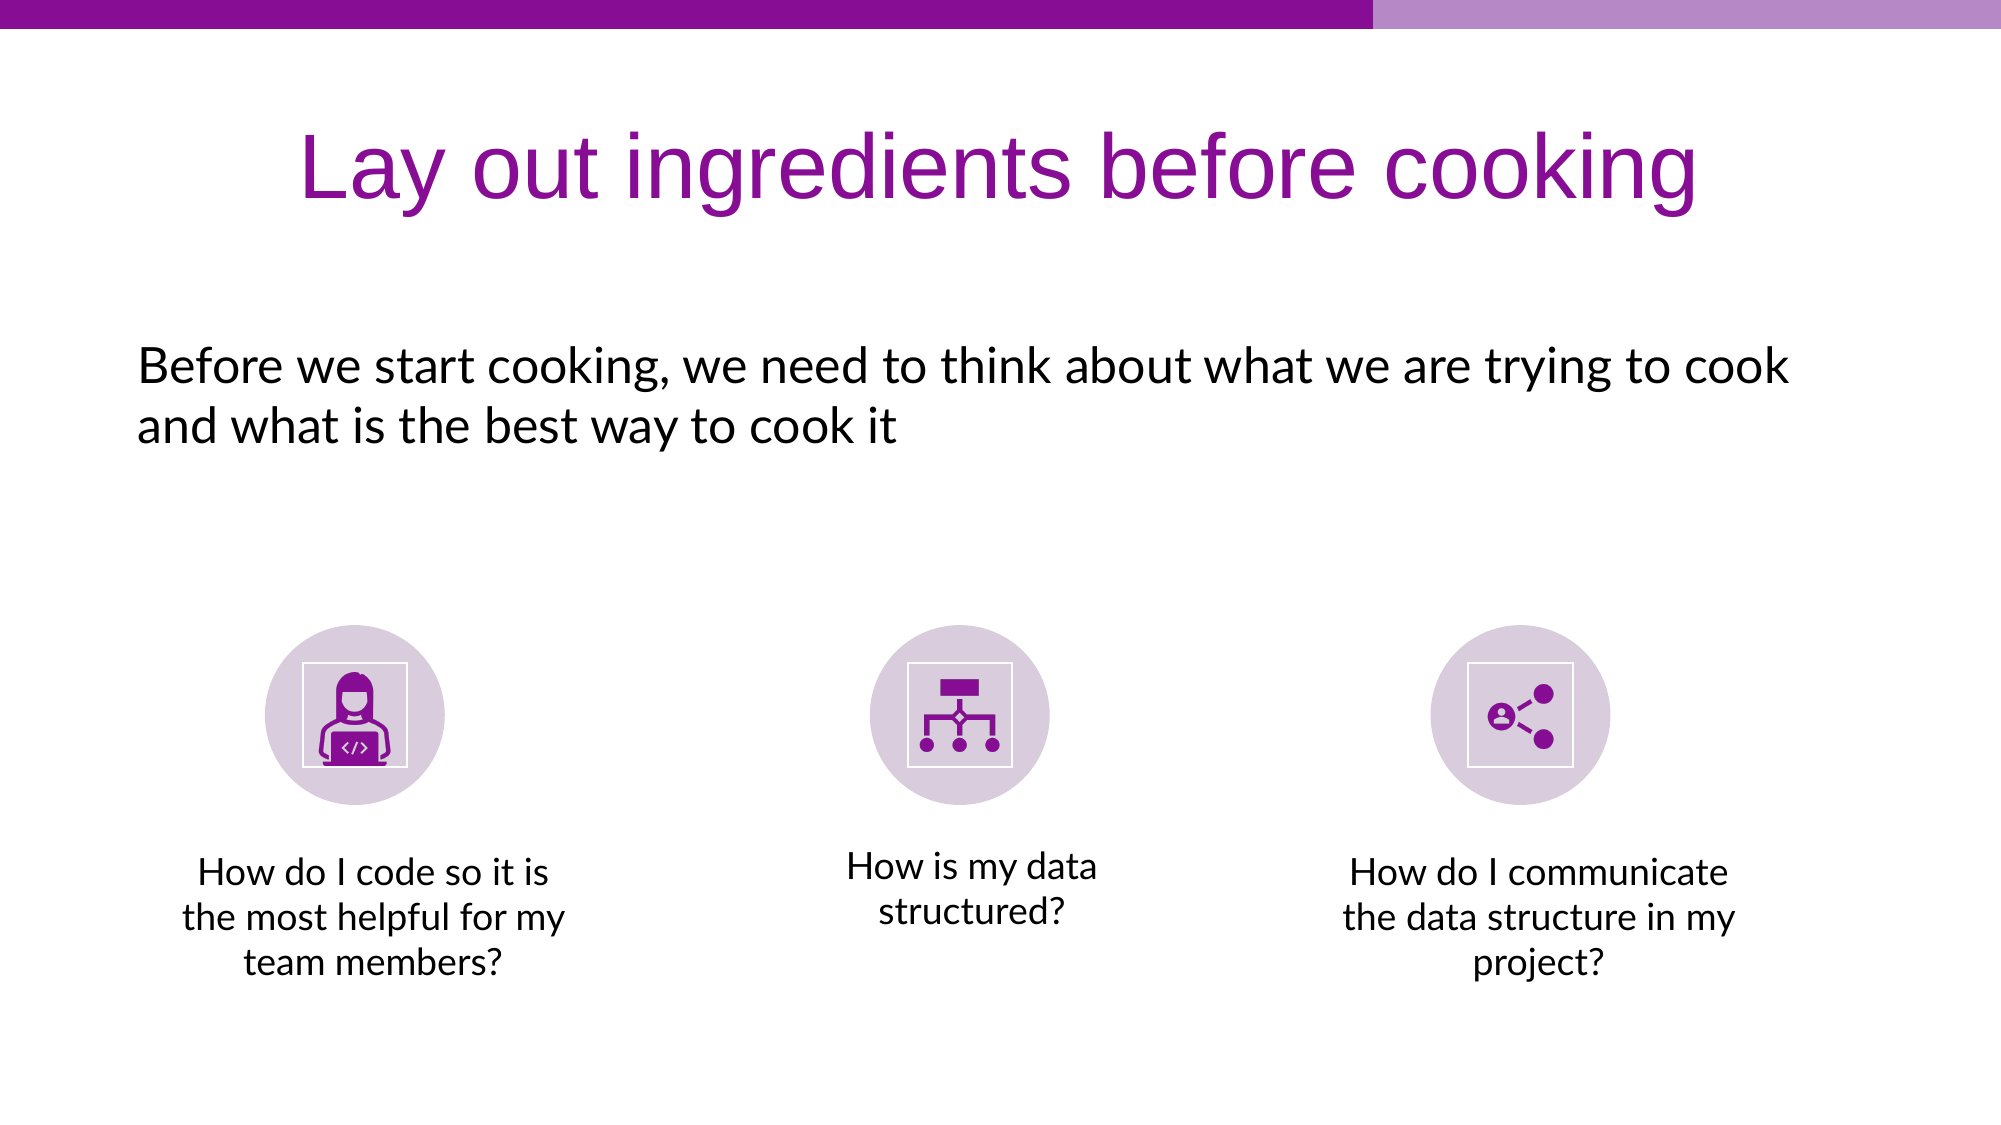

# Lay out ingredients before cooking

Before we start cooking, we need to think about what we are trying to cook and what is the best way to cook it
How do I code so it is the most helpful for my team members?
How is my data structured?
How do I communicate the data structure in my project?